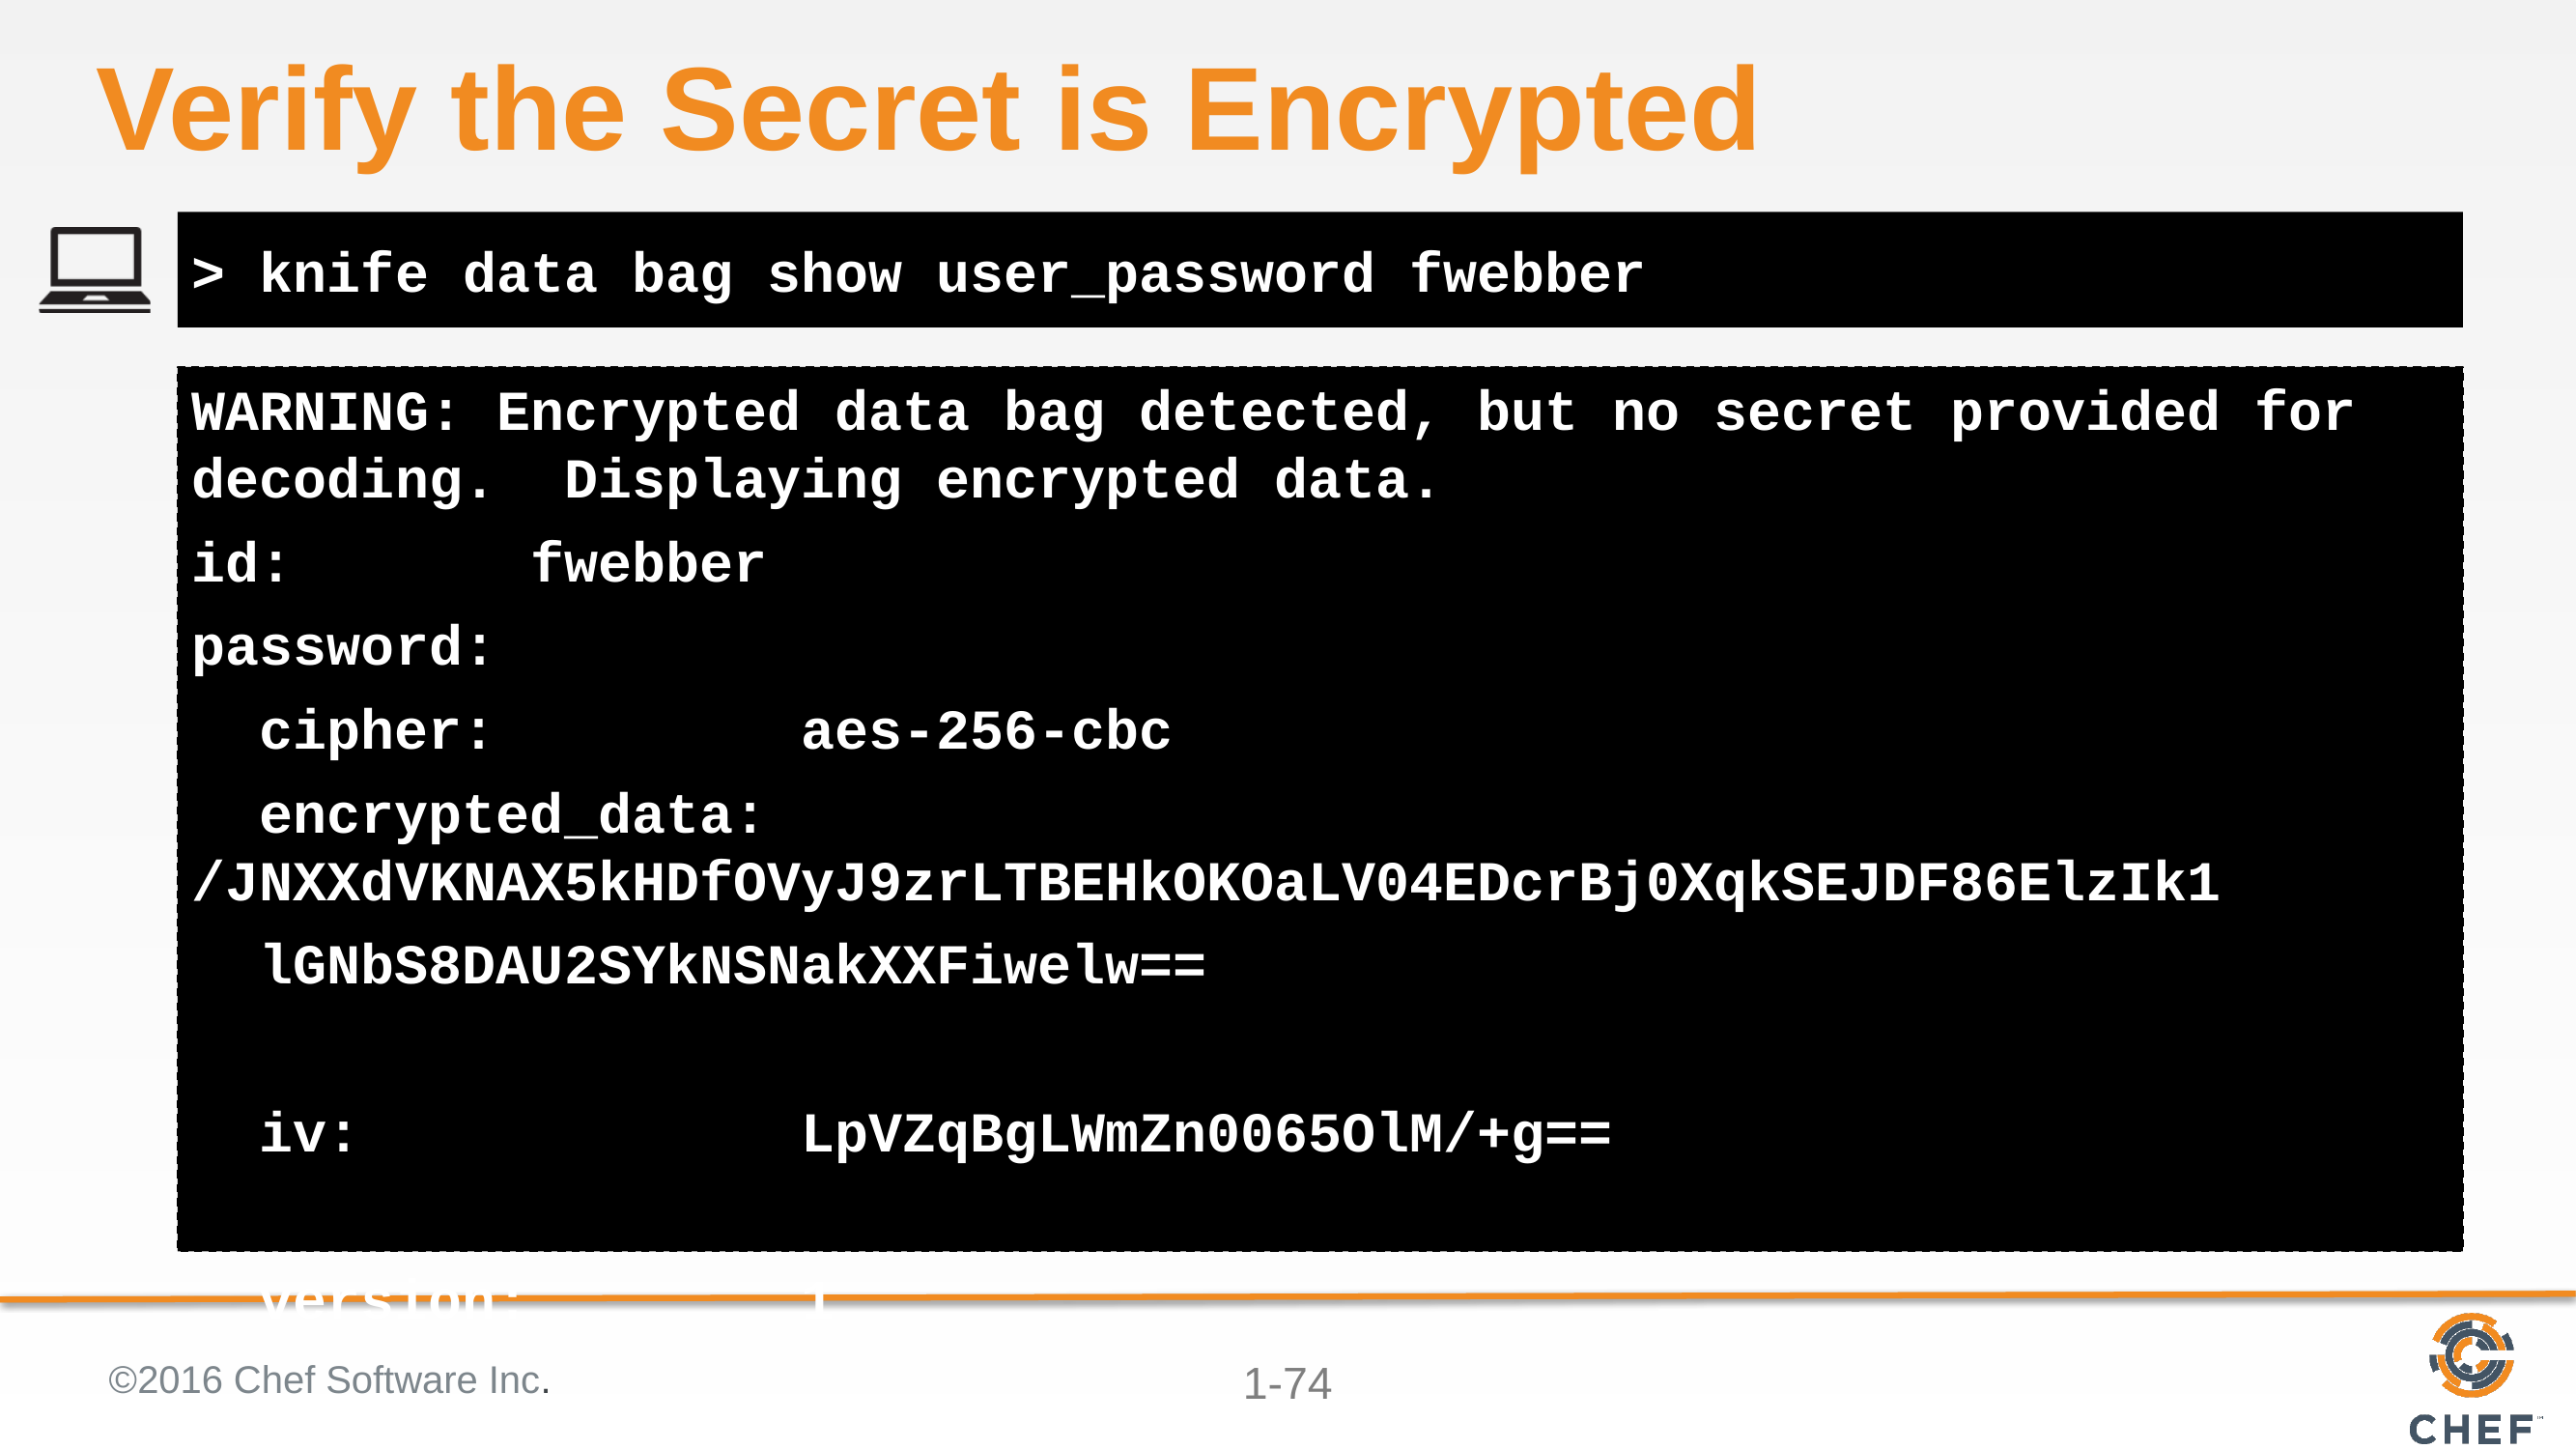

# Verify the Secret is Encrypted
> knife data bag show user_password fwebber
WARNING: Encrypted data bag detected, but no secret provided for decoding.  Displaying encrypted data.
id:       fwebber
password:
  cipher:         aes-256-cbc
  encrypted_data: /JNXXdVKNAX5kHDfOVyJ9zrLTBEHkOKOaLV04EDcrBj0XqkSEJDF86ElzIk1
  lGNbS8DAU2SYkNSNakXXFiwelw==

  iv:             LpVZqBgLWmZn0065OlM/+g==

  version:        1